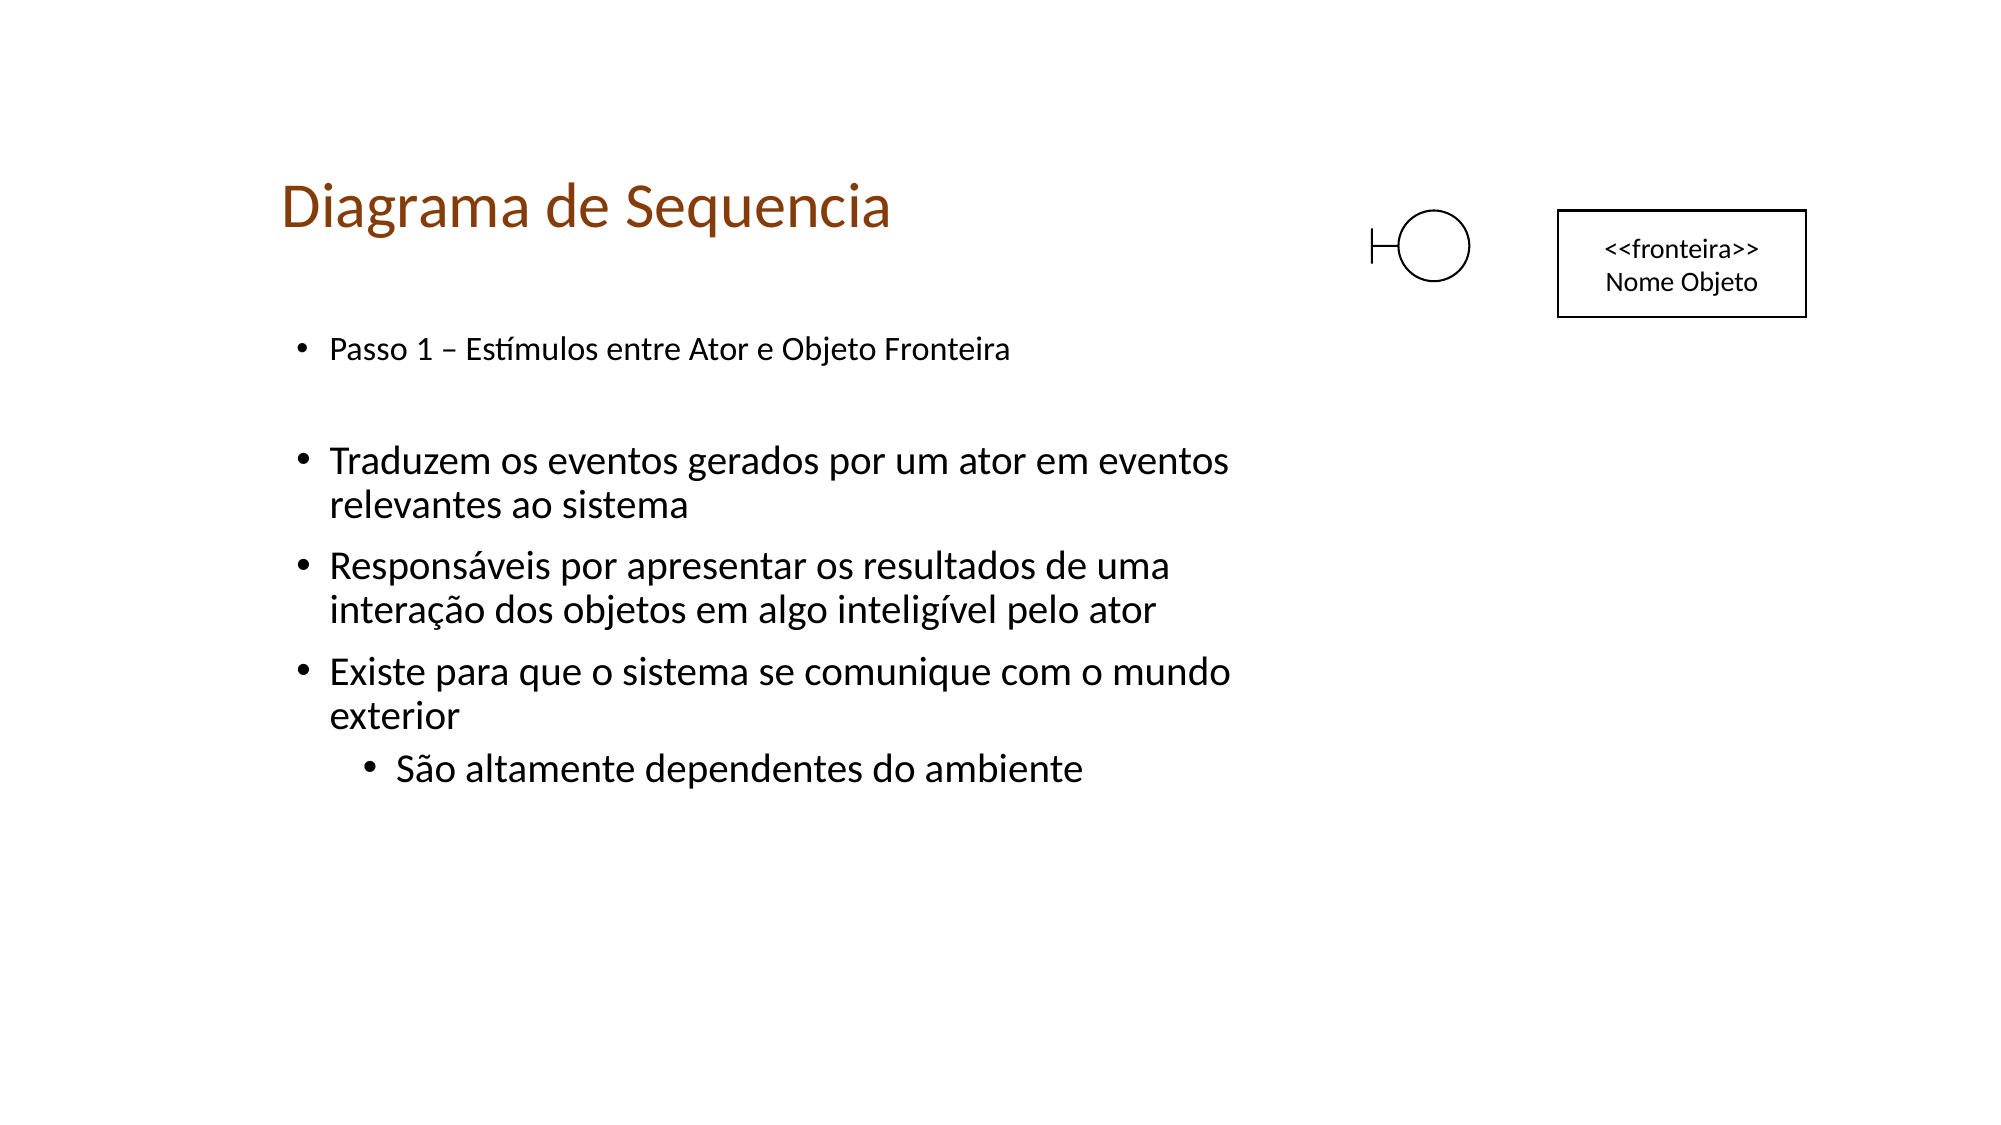

# Diagrama de Sequencia

<<fronteira>>
Nome Objeto

Passo 1 – Estímulos entre Ator e Objeto Fronteira

Traduzem os eventos gerados por um ator em eventos relevantes ao sistema
Responsáveis por apresentar os resultados de uma interação dos objetos em algo inteligível pelo ator
Existe para que o sistema se comunique com o mundo exterior
São altamente dependentes do ambiente